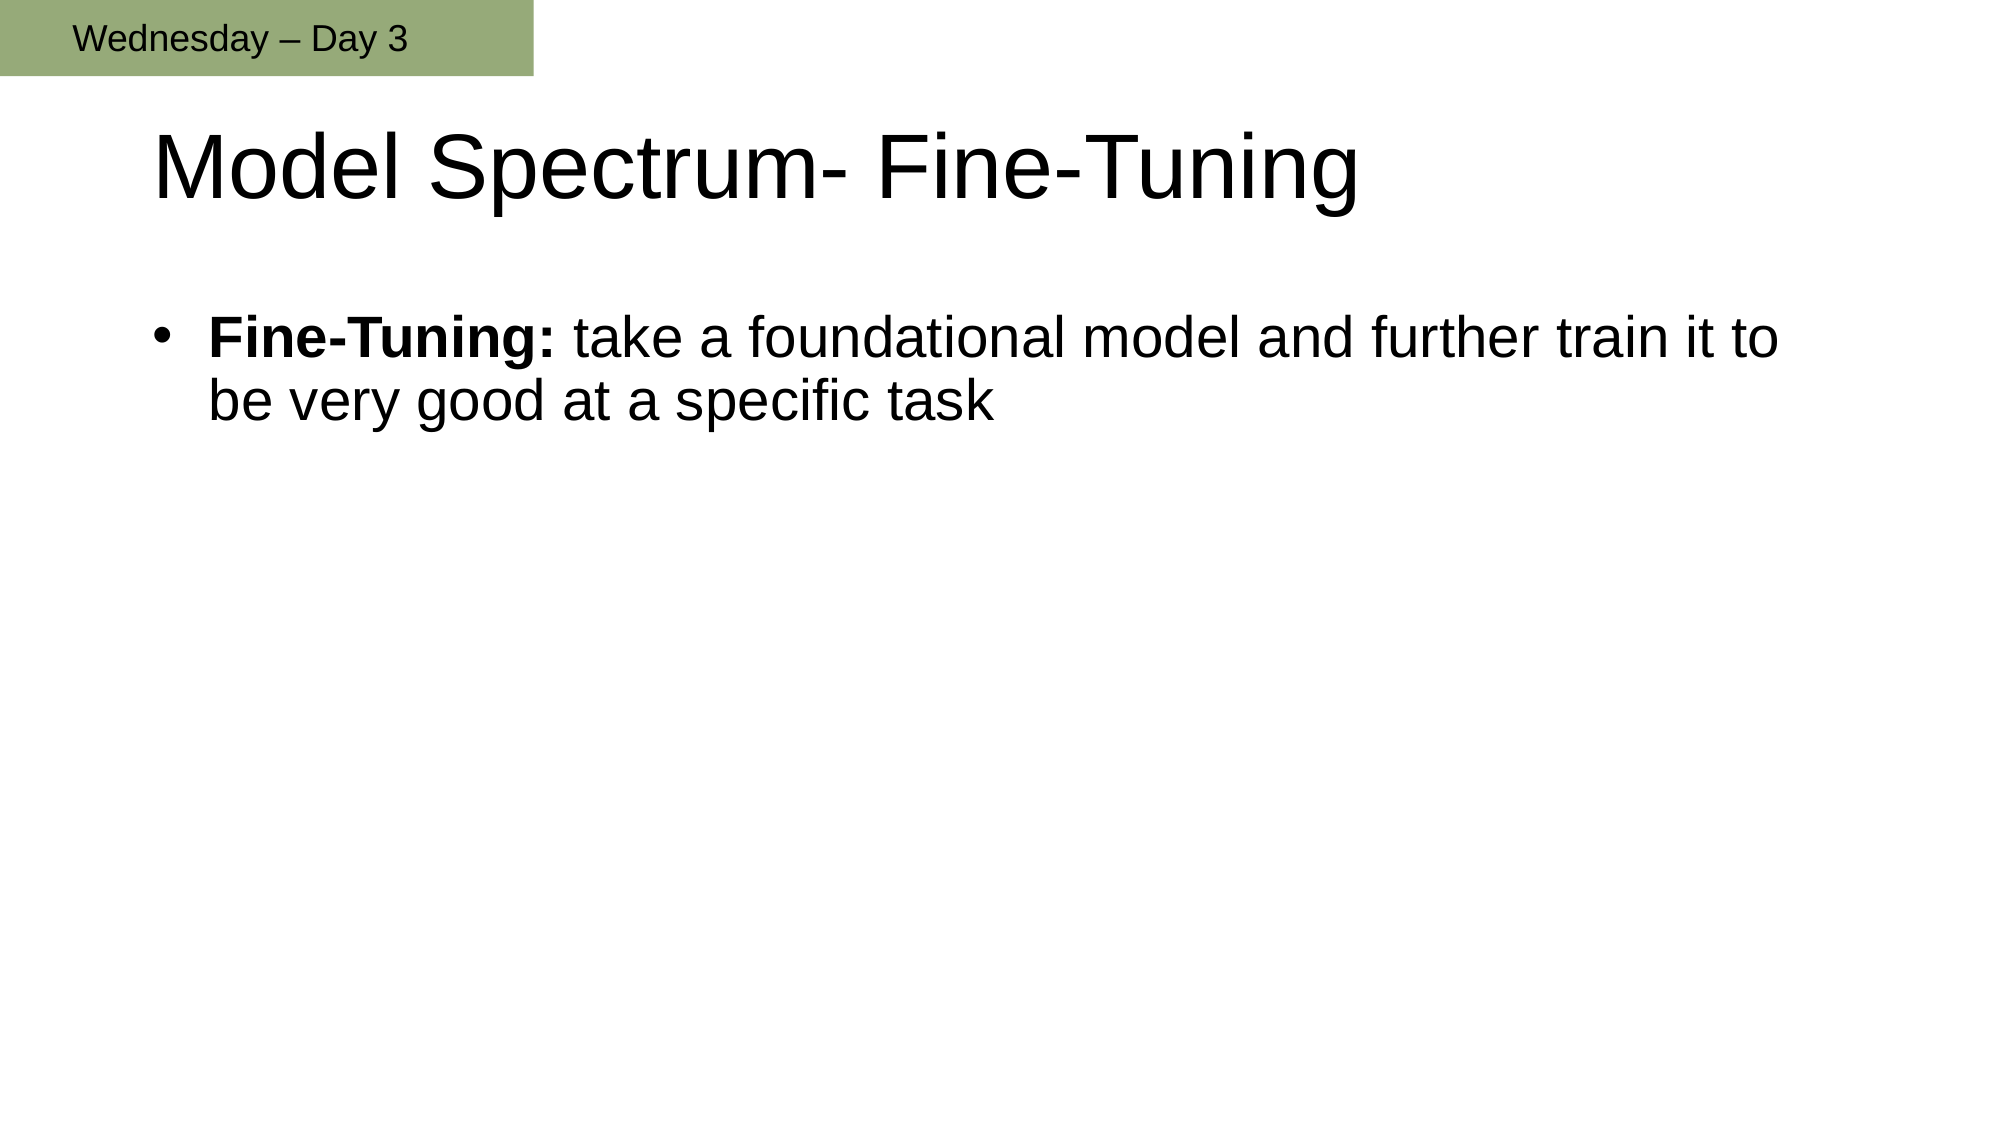

Wednesday – Day 3
# Model Spectrum- Fine-Tuning
Fine-Tuning: take a foundational model and further train it to be very good at a specific task